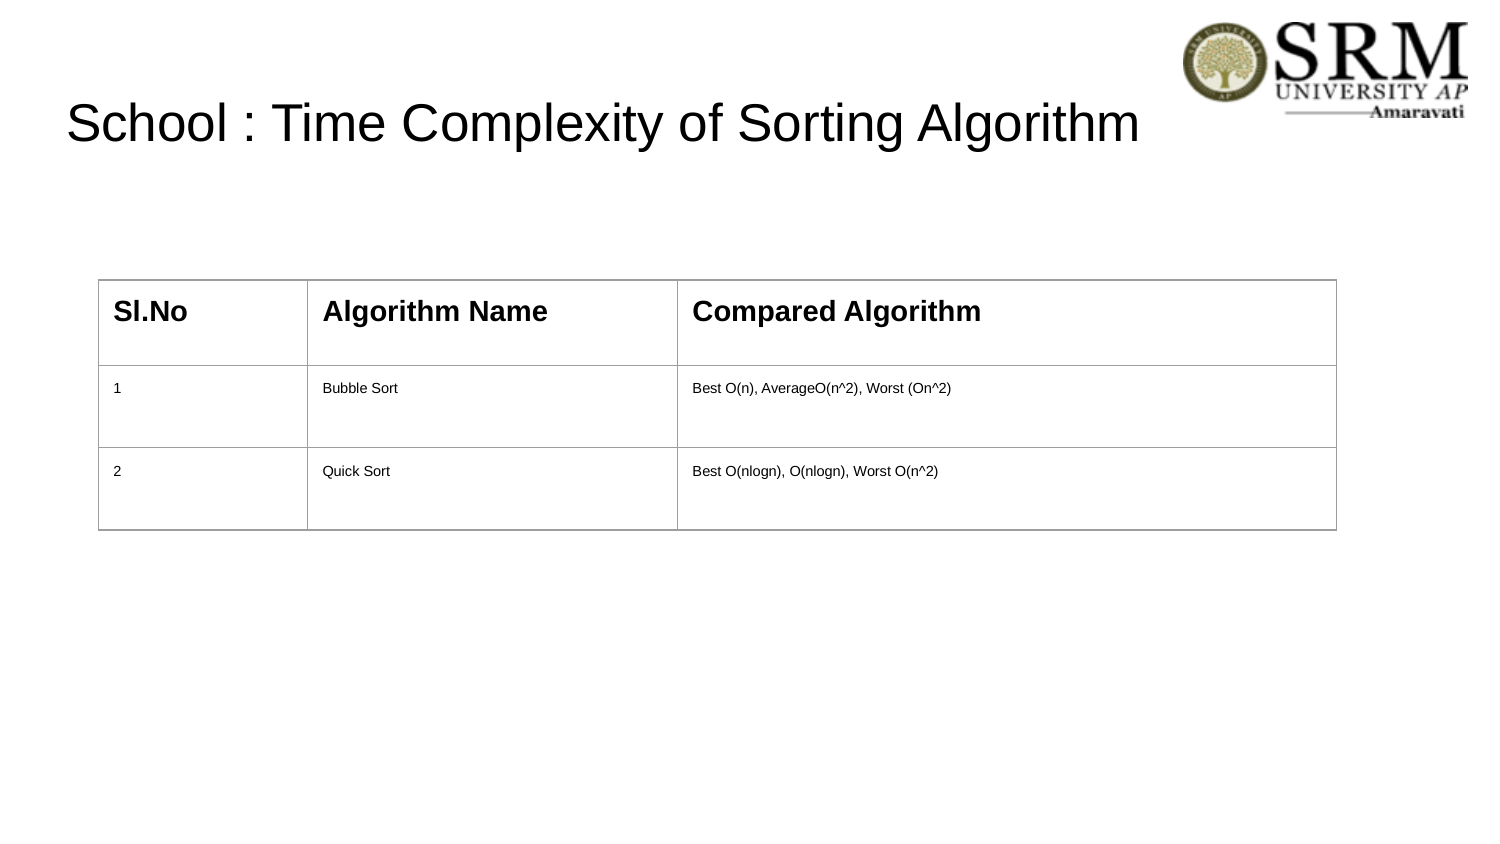

# School : Time Complexity of Sorting Algorithm

| Sl.No | Algorithm Name | Compared Algorithm |
| --- | --- | --- |
| 1 | Bubble Sort | Best O(n), AverageO(n^2), Worst (On^2) |
| 2 | Quick Sort | Best O(nlogn), O(nlogn), Worst O(n^2) |